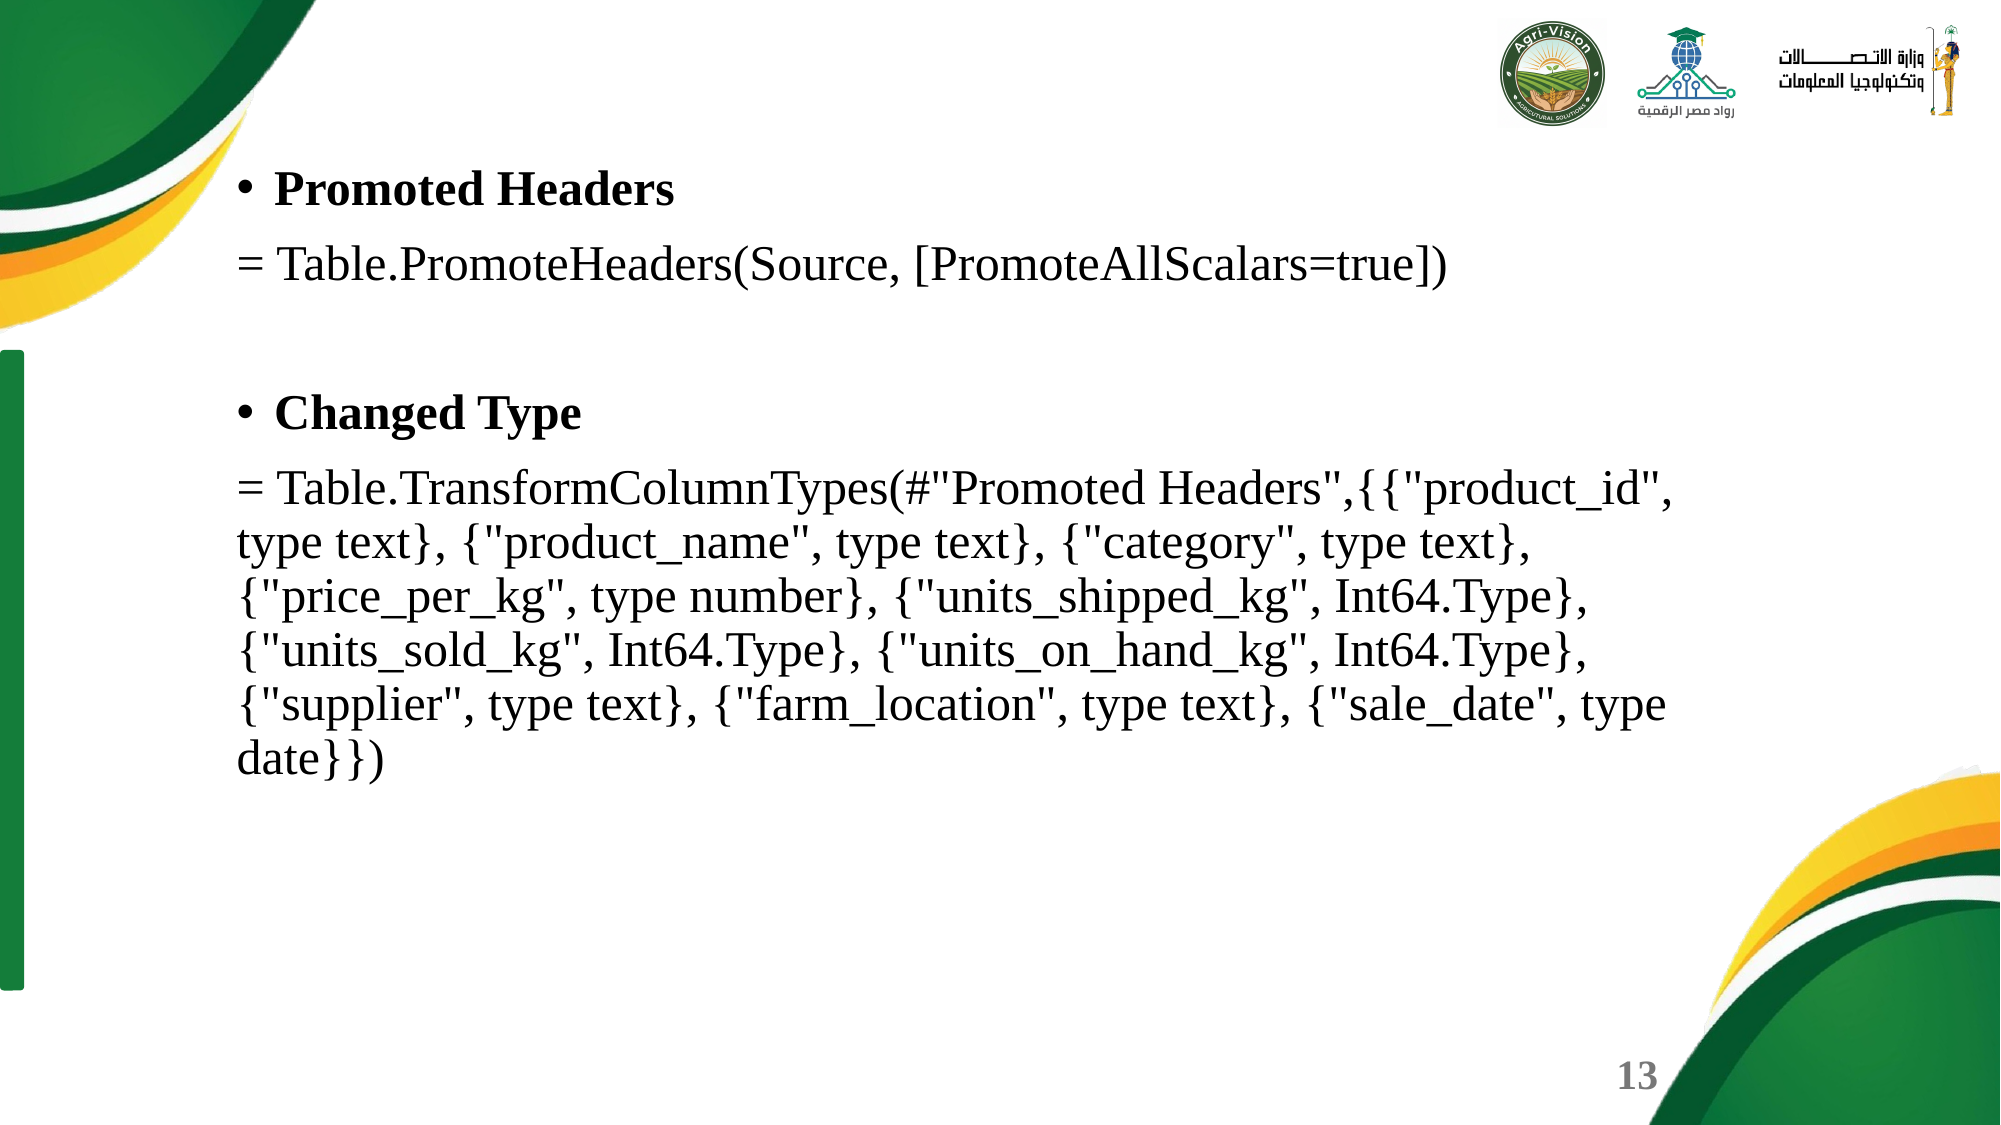

Promoted Headers
= Table.PromoteHeaders(Source, [PromoteAllScalars=true])

Changed Type
= Table.TransformColumnTypes(#"Promoted Headers",{{"product_id", type text}, {"product_name", type text}, {"category", type text}, {"price_per_kg", type number}, {"units_shipped_kg", Int64.Type}, {"units_sold_kg", Int64.Type}, {"units_on_hand_kg", Int64.Type}, {"supplier", type text}, {"farm_location", type text}, {"sale_date", type date}})
13